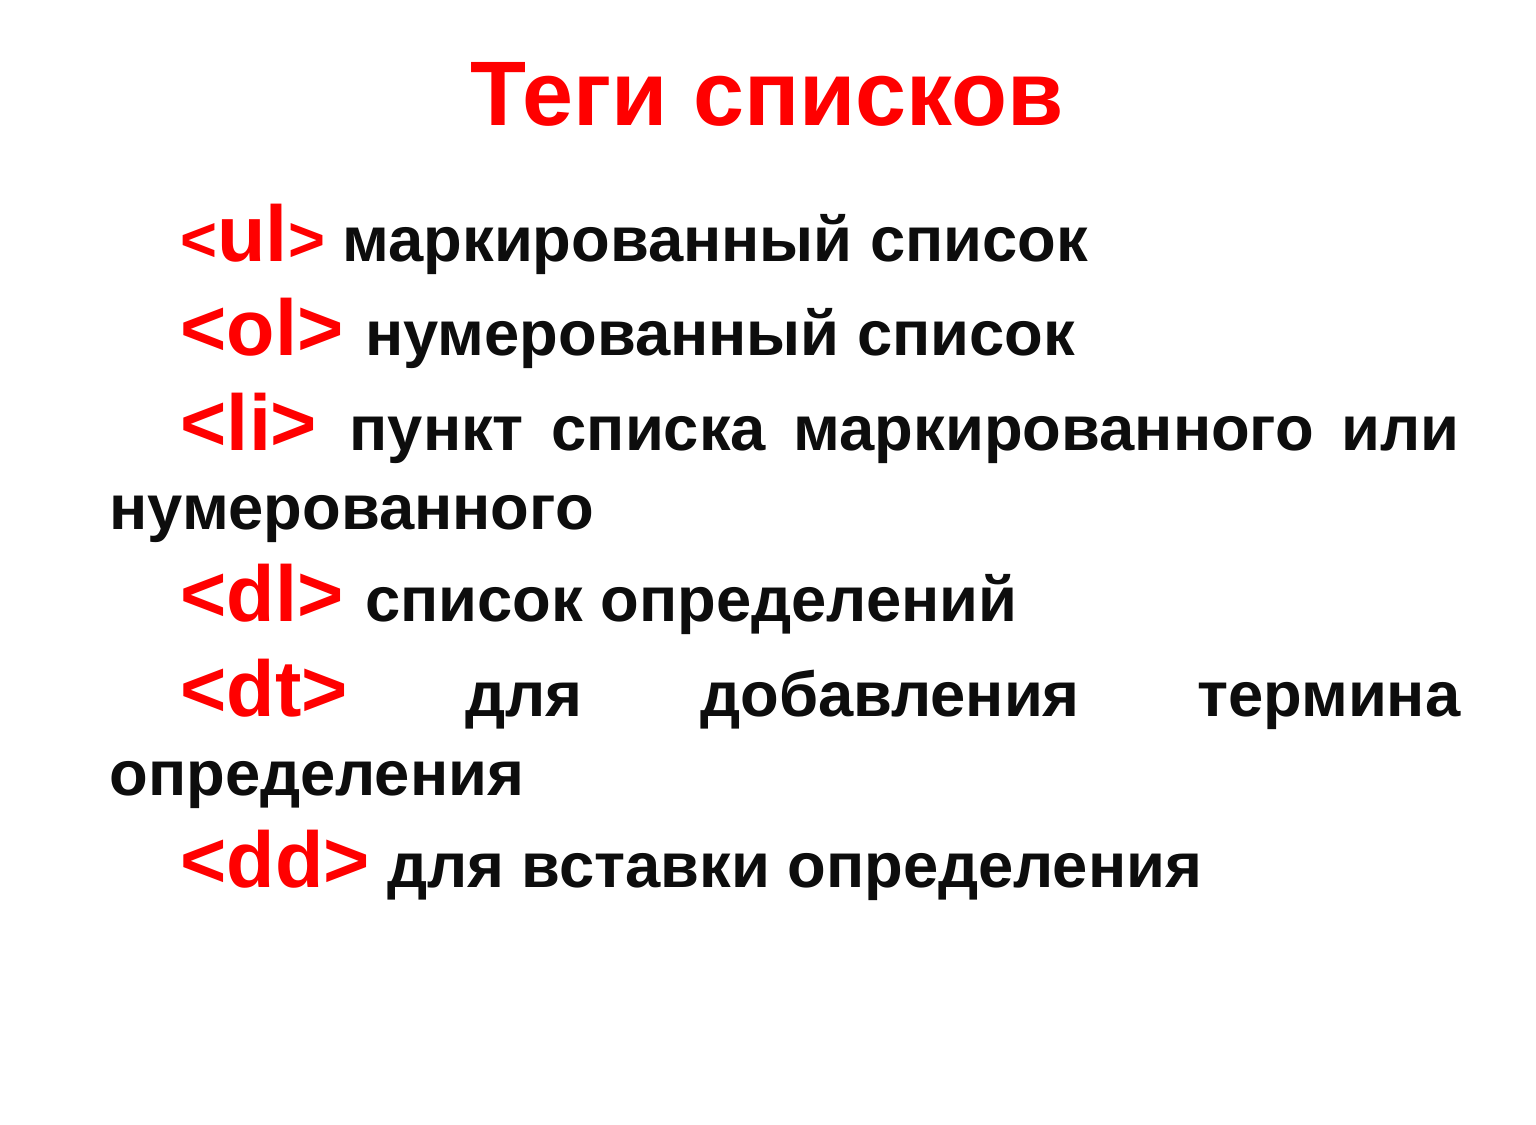

# Теги списков
<ul> маркированный список
<ol> нумерованный список
<li> пункт списка маркированного или нумерованного
<dl> список определений
<dt> для добавления термина определения
<dd> для вставки определения